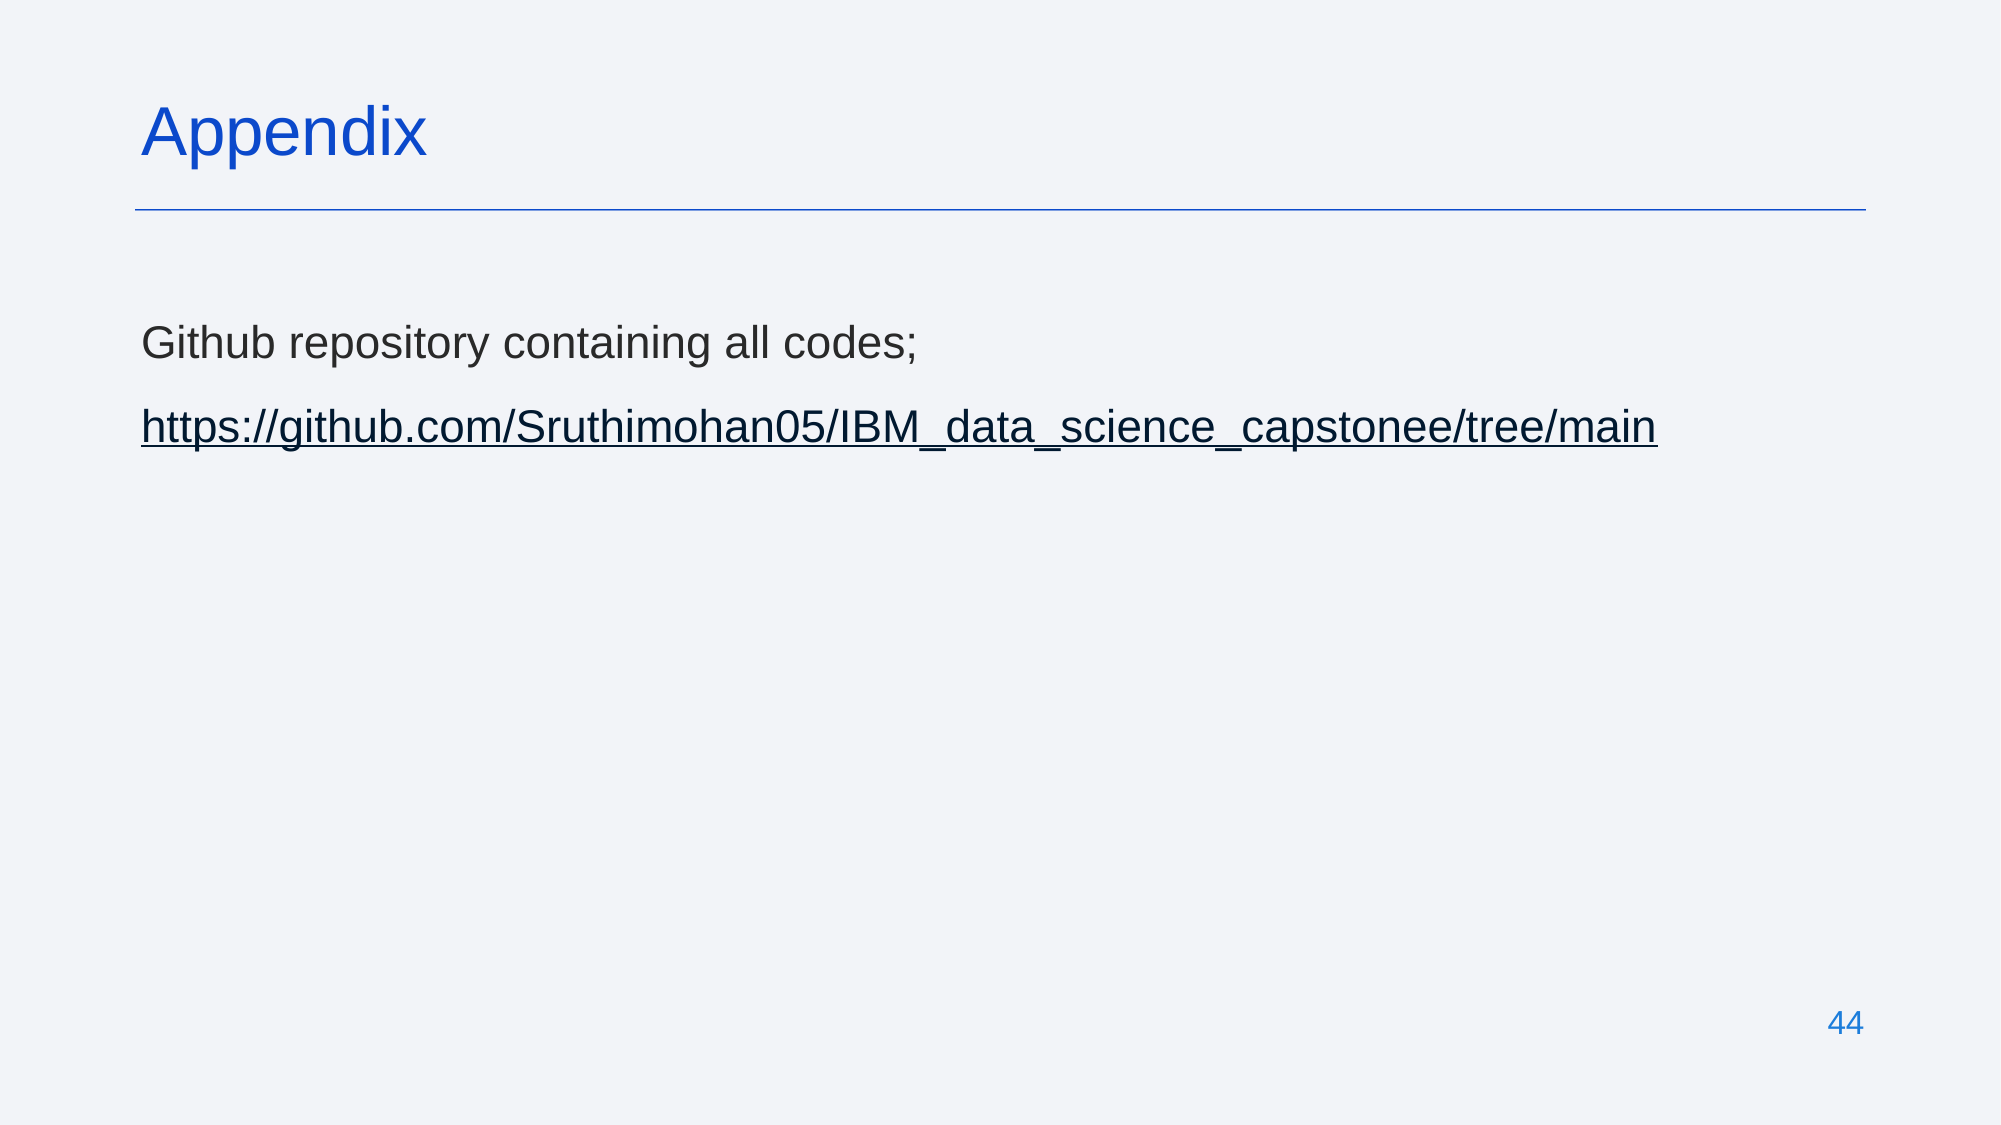

Appendix
Github repository containing all codes;
https://github.com/Sruthimohan05/IBM_data_science_capstonee/tree/main
44